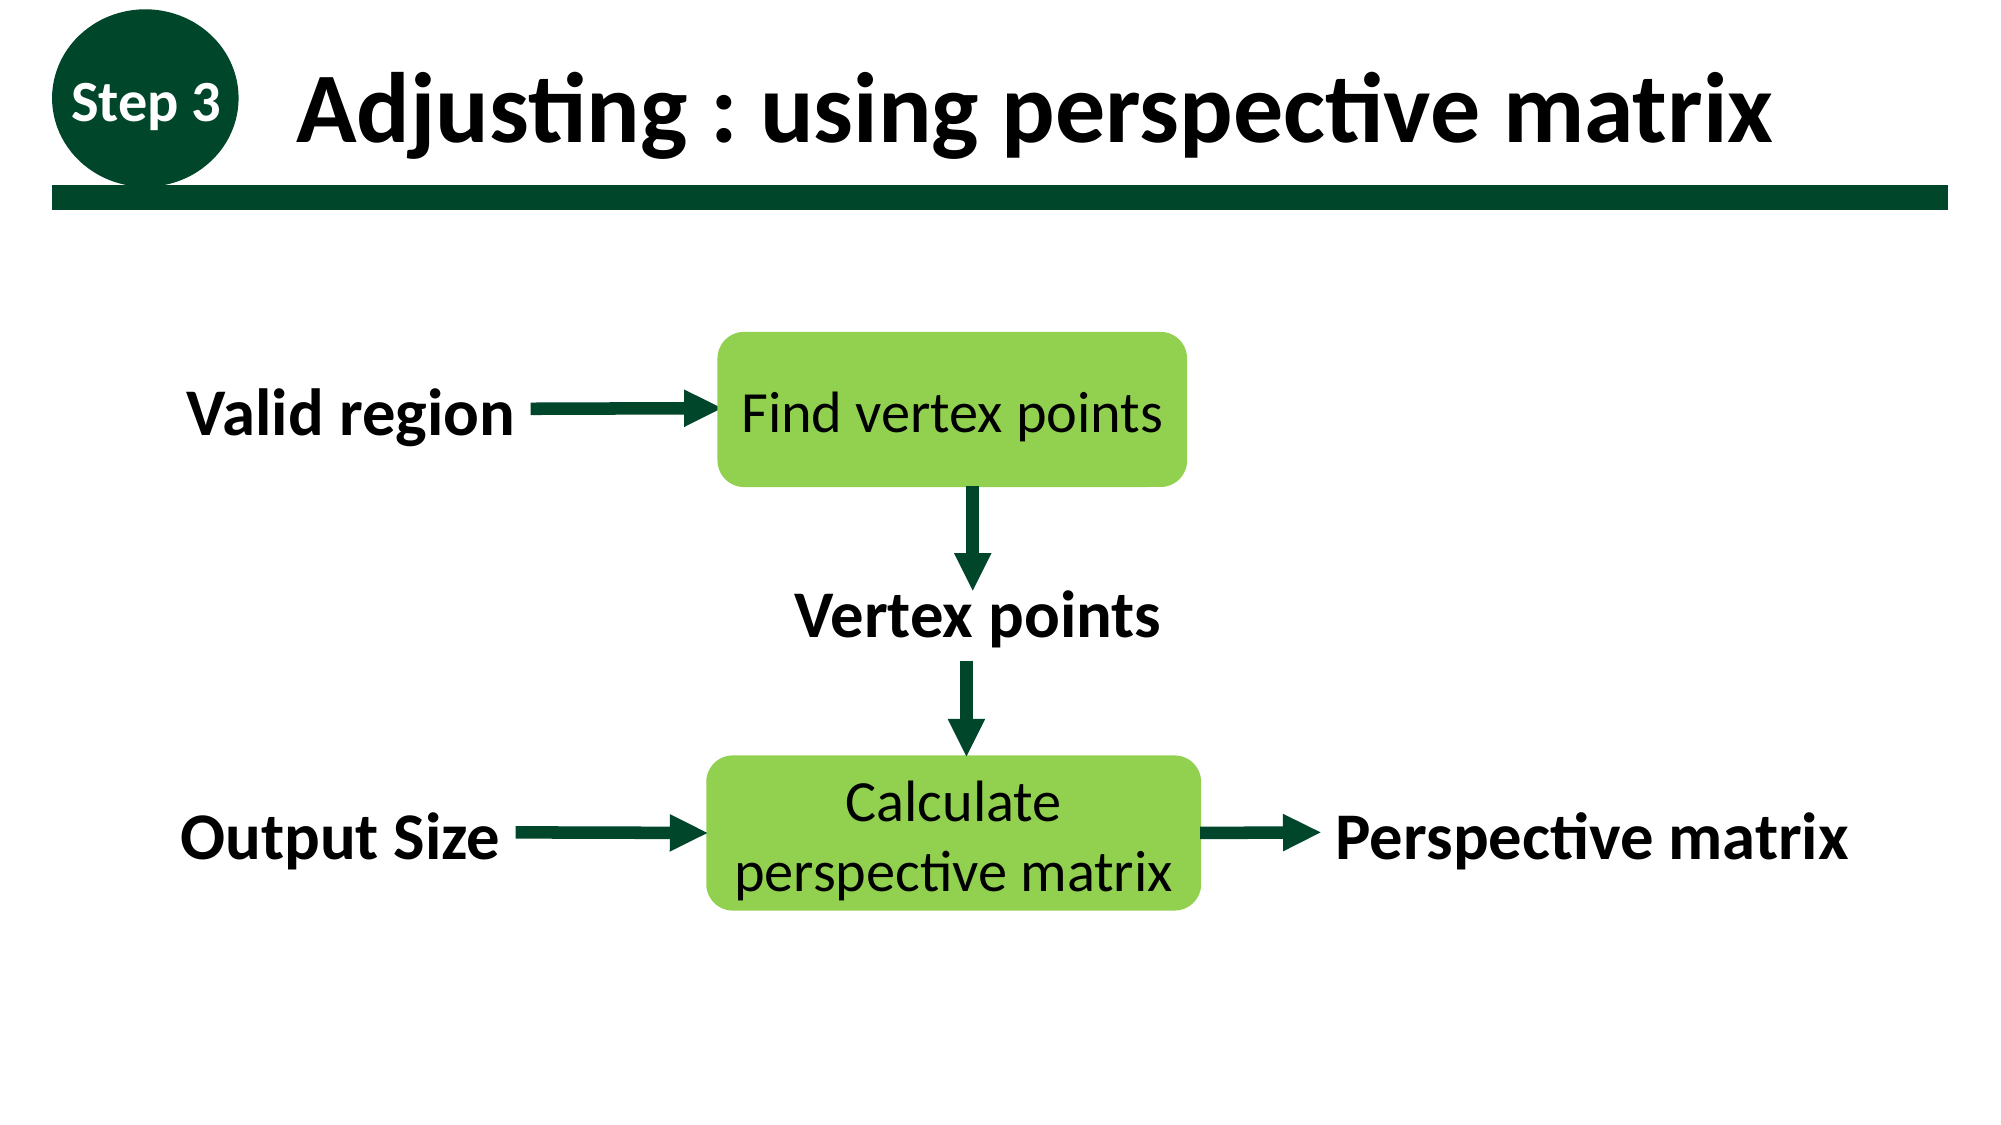

Adjusting : using perspective matrix
Step 3

Find vertex points
Valid region
Vertex points
Calculate perspective matrix
Output Size
Perspective matrix